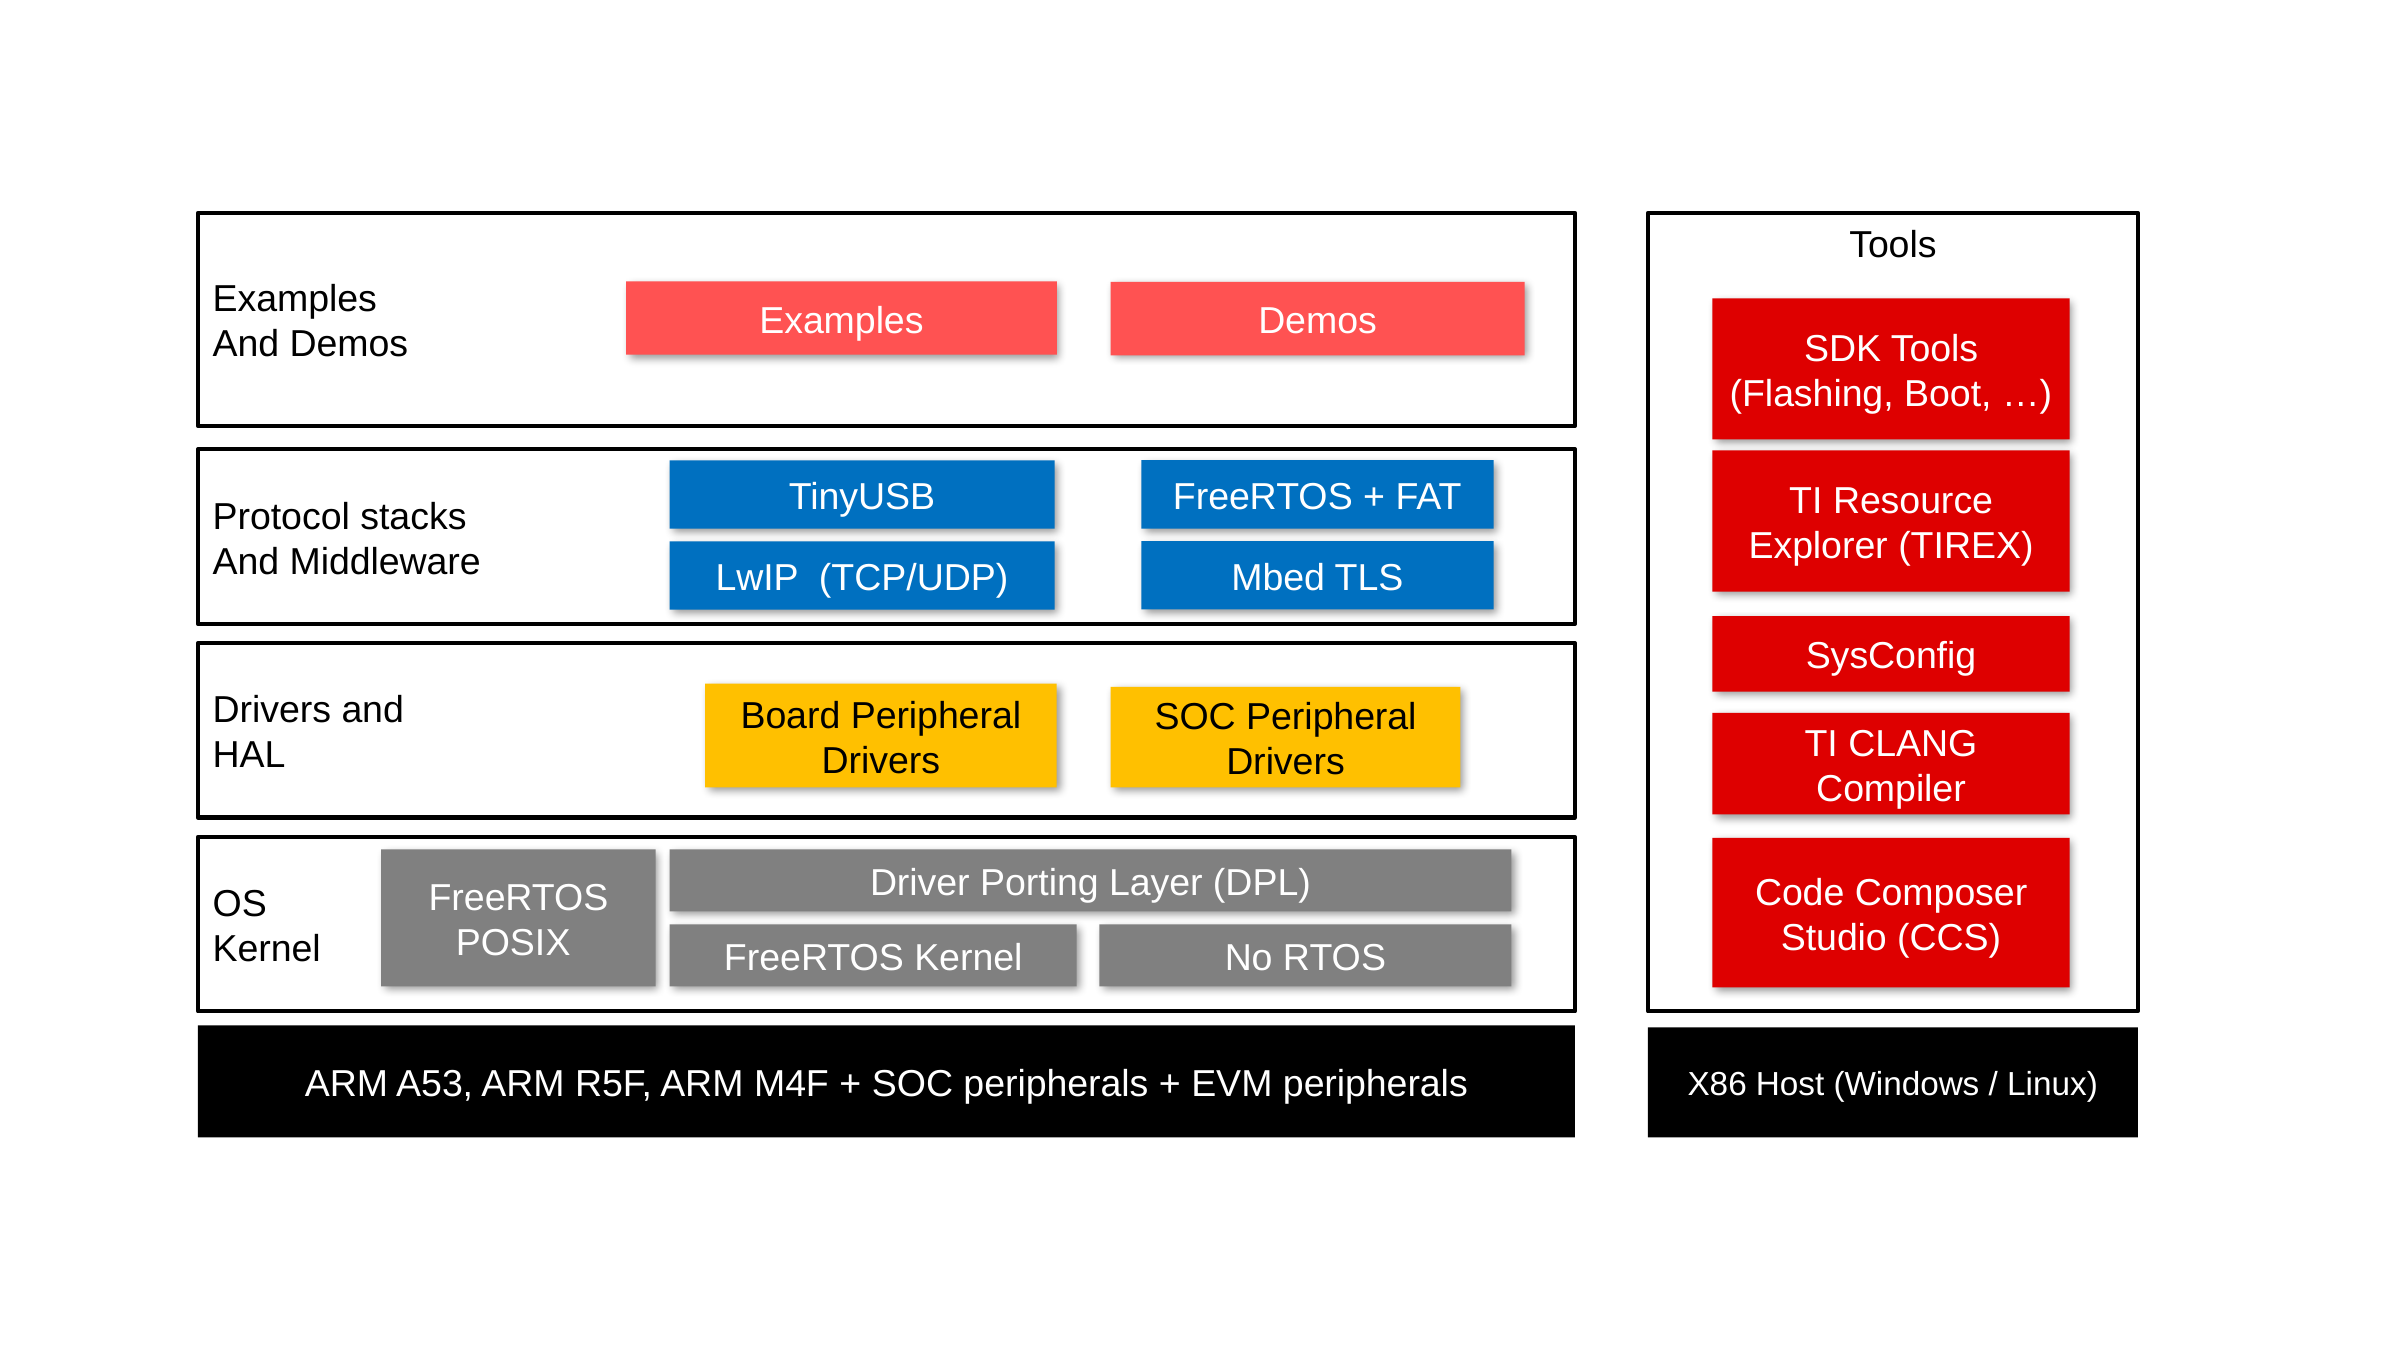

Examples
And Demos
Tools
Examples
Demos
SDK Tools (Flashing, Boot, …)
Protocol stacks
And Middleware
TI Resource Explorer (TIREX)
FreeRTOS + FAT
TinyUSB
Mbed TLS
LwIP  (TCP/UDP)
SysConfig
Drivers and
HAL
Board Peripheral Drivers
SOC Peripheral Drivers
TI CLANG Compiler
OS
Kernel
Code Composer Studio (CCS)
FreeRTOS POSIX
Driver Porting Layer (DPL)
FreeRTOS Kernel
No RTOS
ARM A53, ARM R5F, ARM M4F + SOC peripherals + EVM peripherals
X86 Host (Windows / Linux)